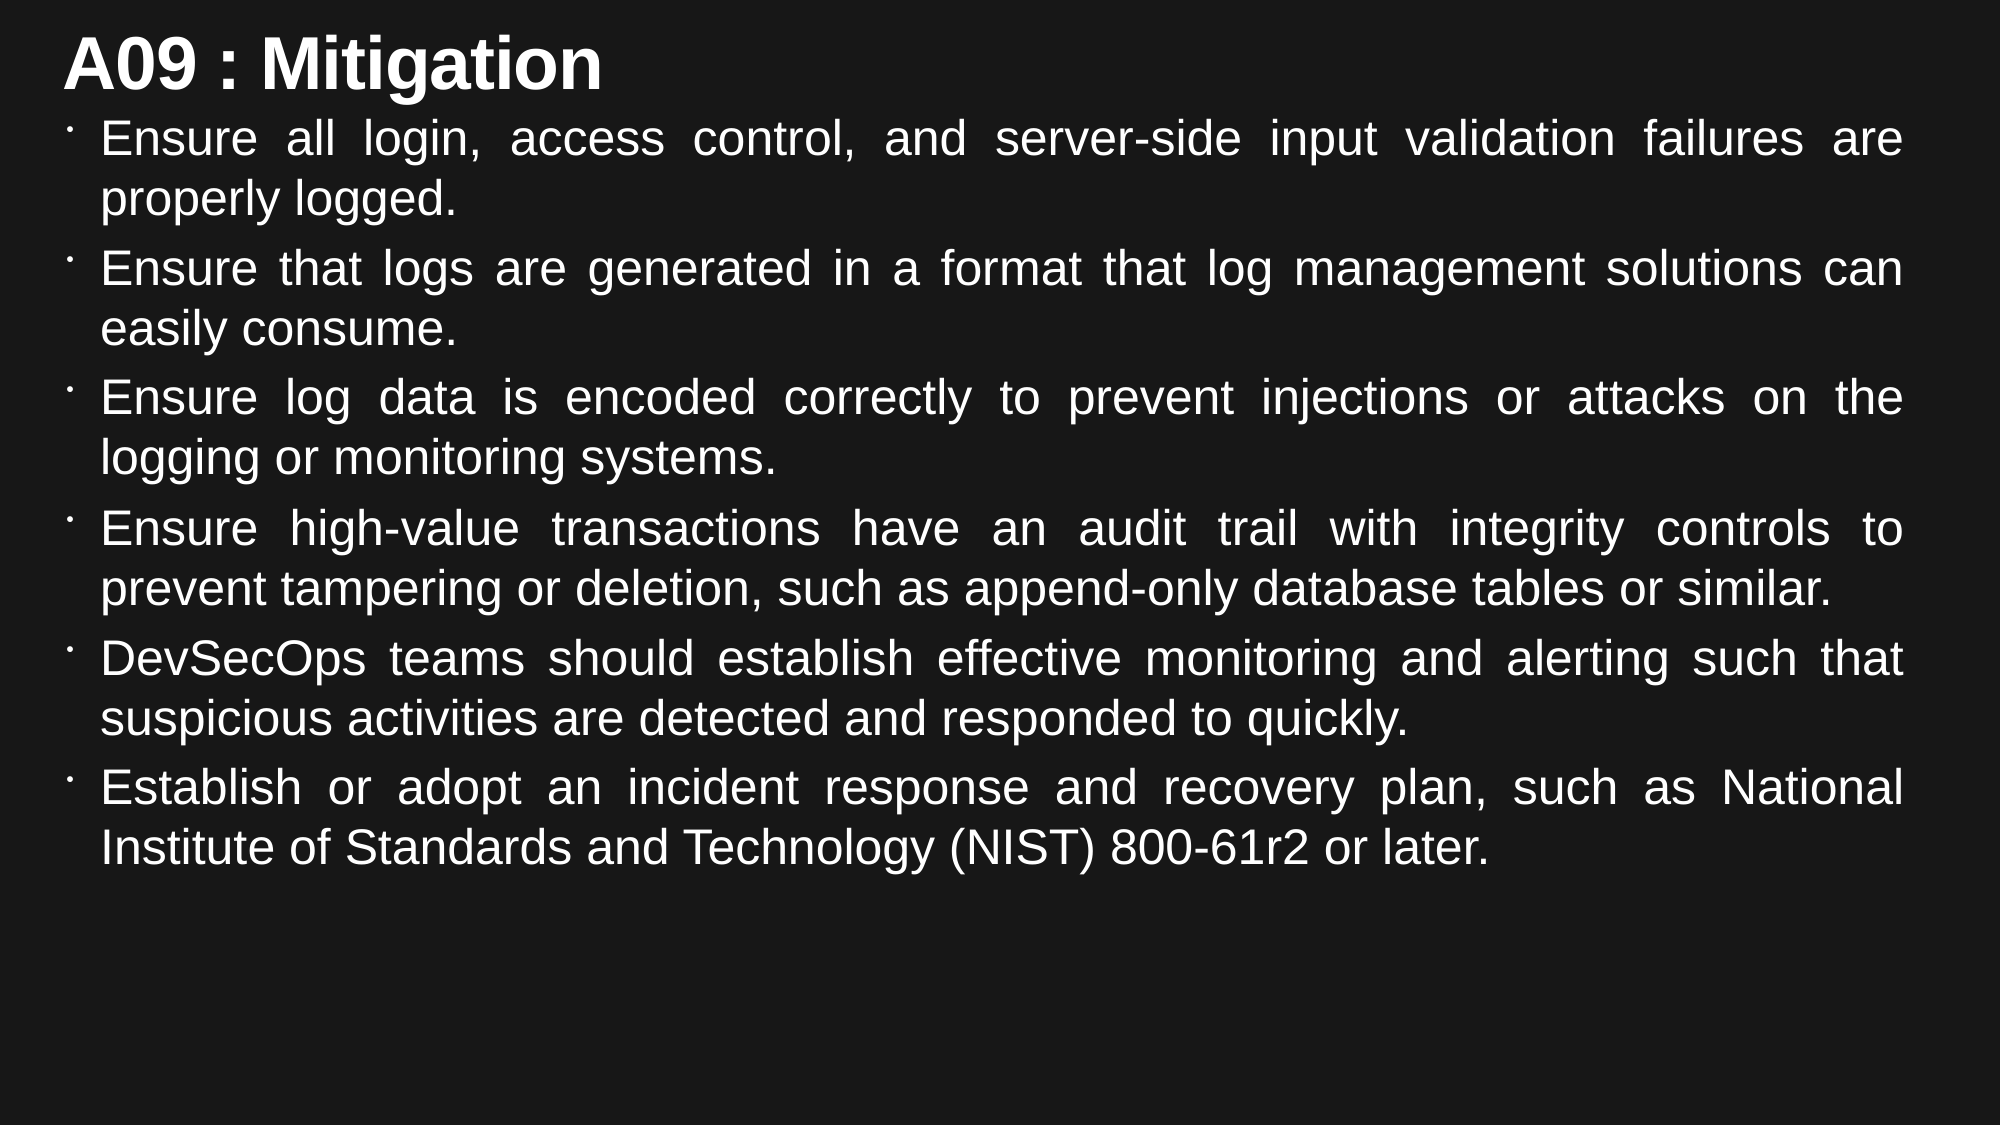

# A09 : Mitigation
Ensure all login, access control, and server-side input validation failures are properly logged.
Ensure that logs are generated in a format that log management solutions can easily consume.
Ensure log data is encoded correctly to prevent injections or attacks on the logging or monitoring systems.
Ensure high-value transactions have an audit trail with integrity controls to prevent tampering or deletion, such as append-only database tables or similar.
DevSecOps teams should establish effective monitoring and alerting such that suspicious activities are detected and responded to quickly.
Establish or adopt an incident response and recovery plan, such as National Institute of Standards and Technology (NIST) 800-61r2 or later.